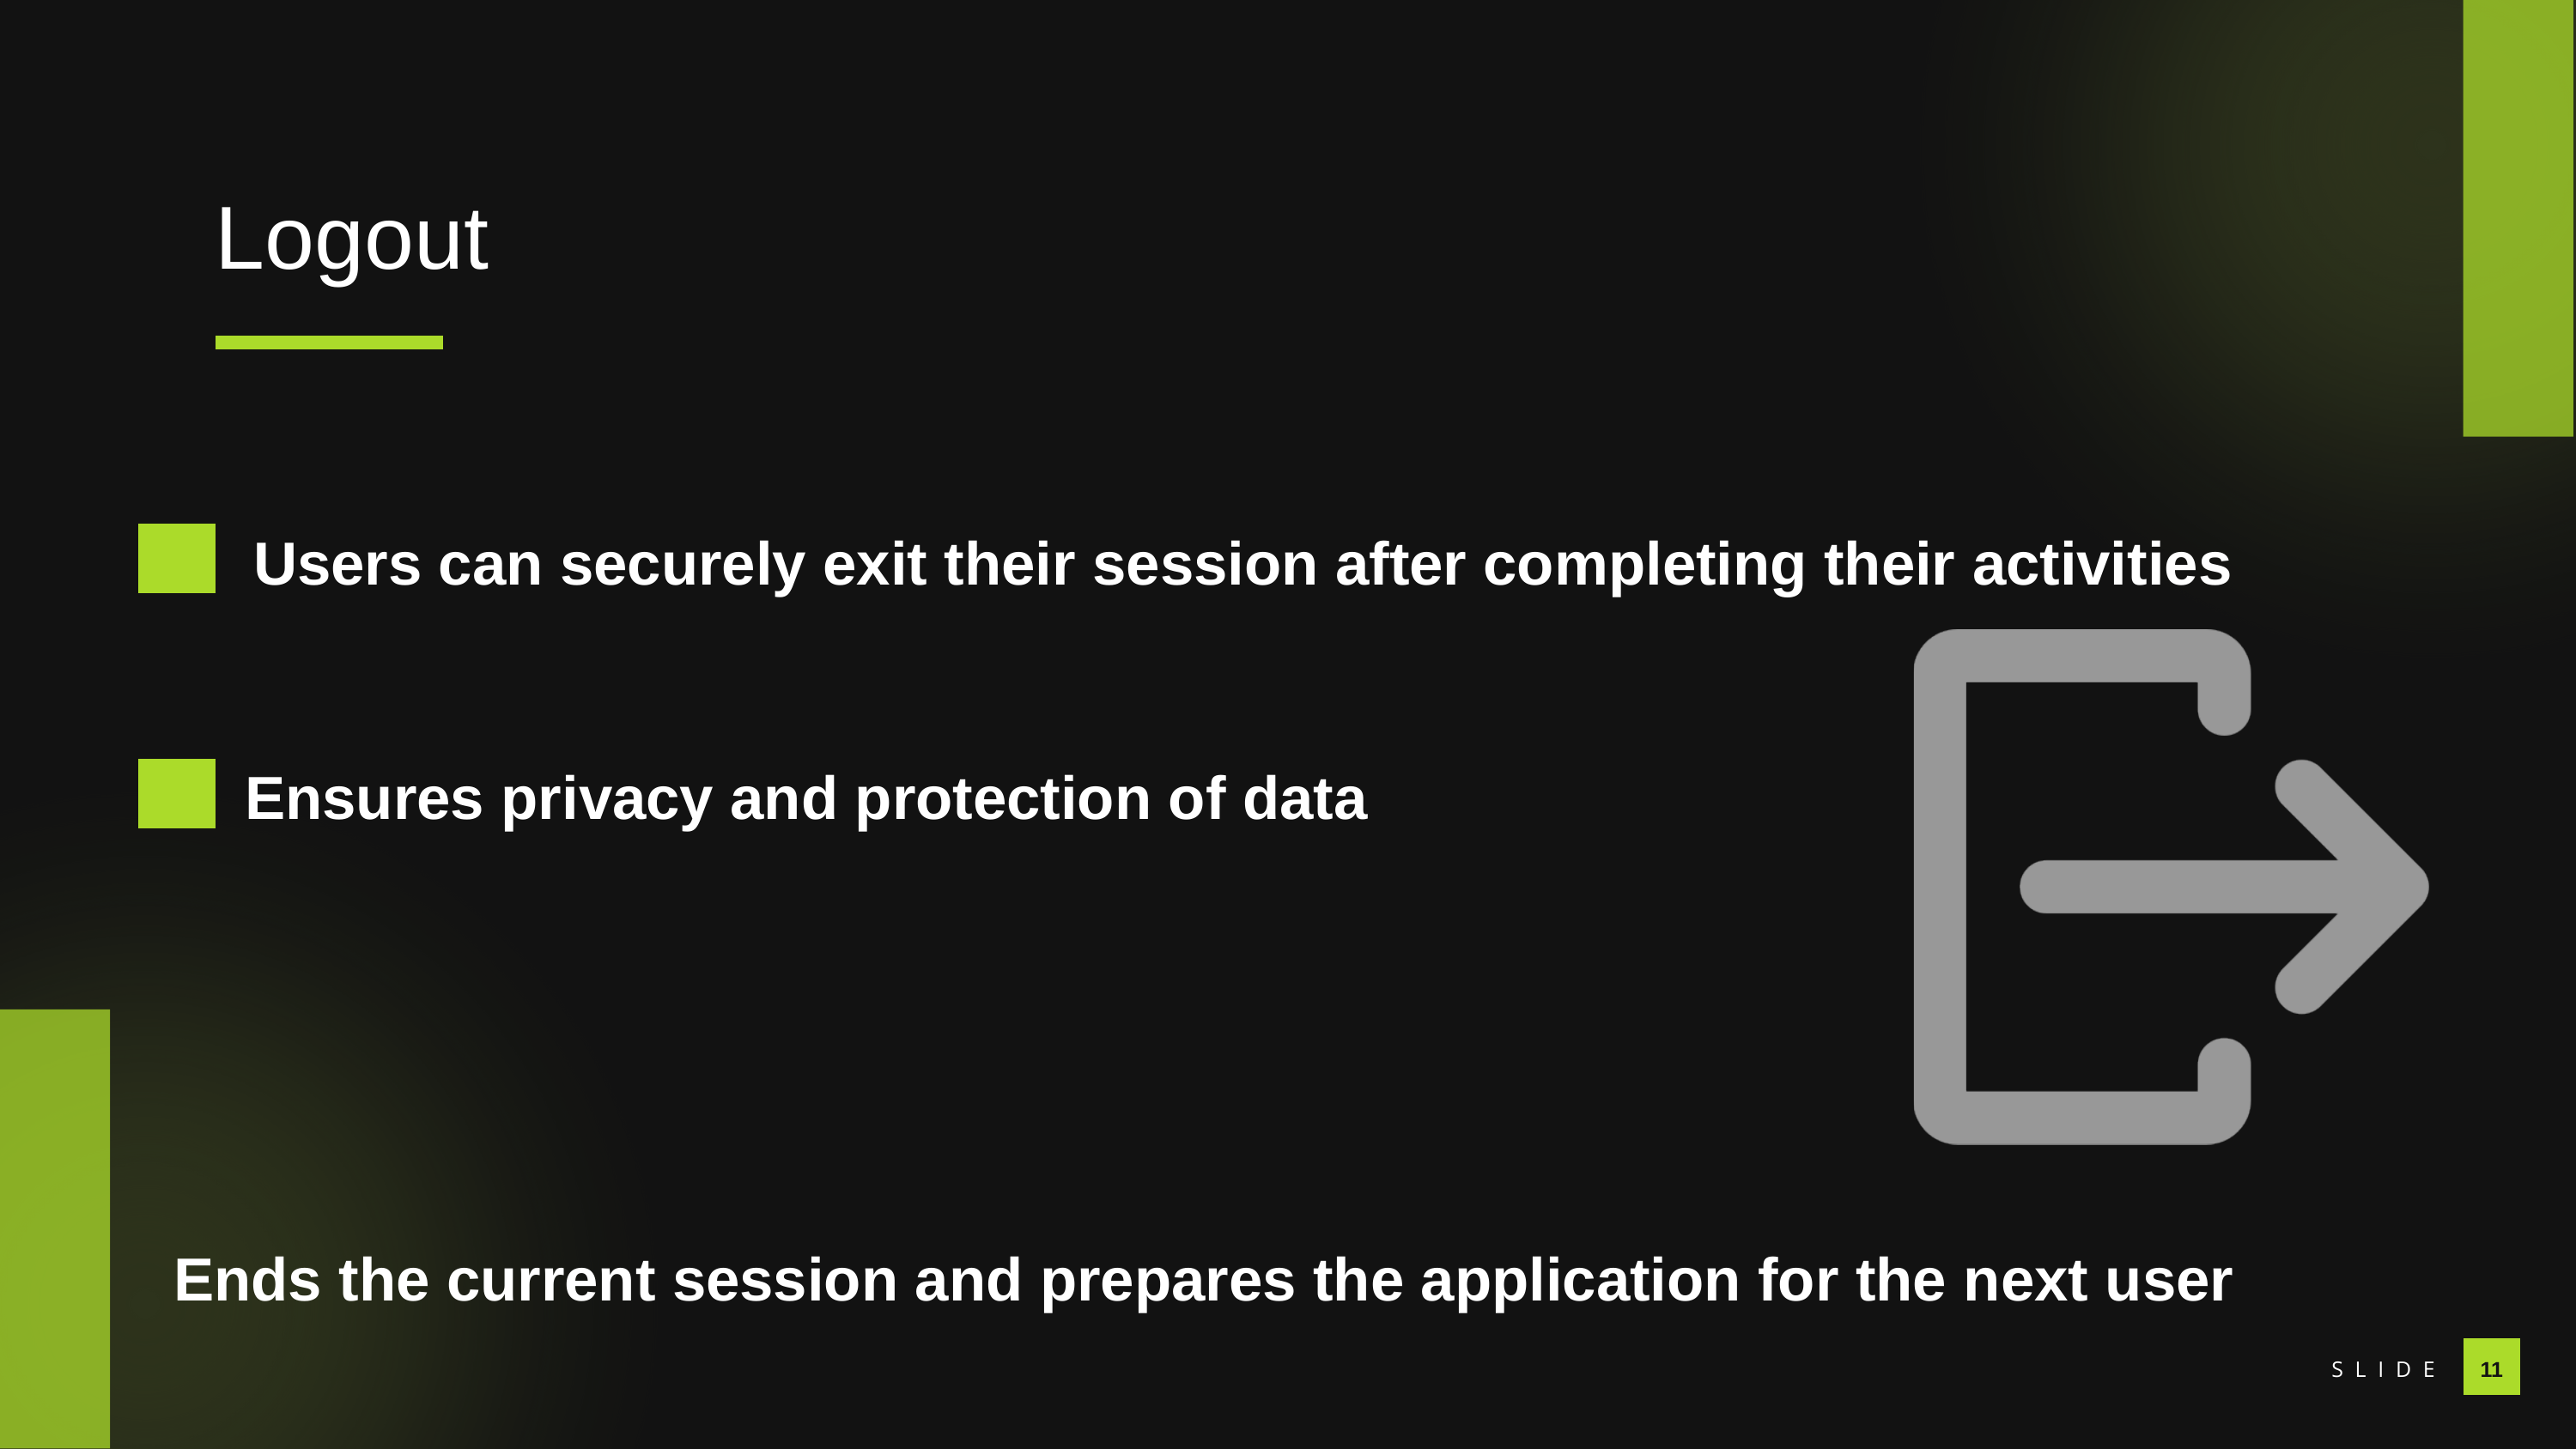

Logout

Users can securely exit their session after completing their activities

Ensures privacy and protection of data

Ends the current session and prepares the application for the next user

SLIDE
11